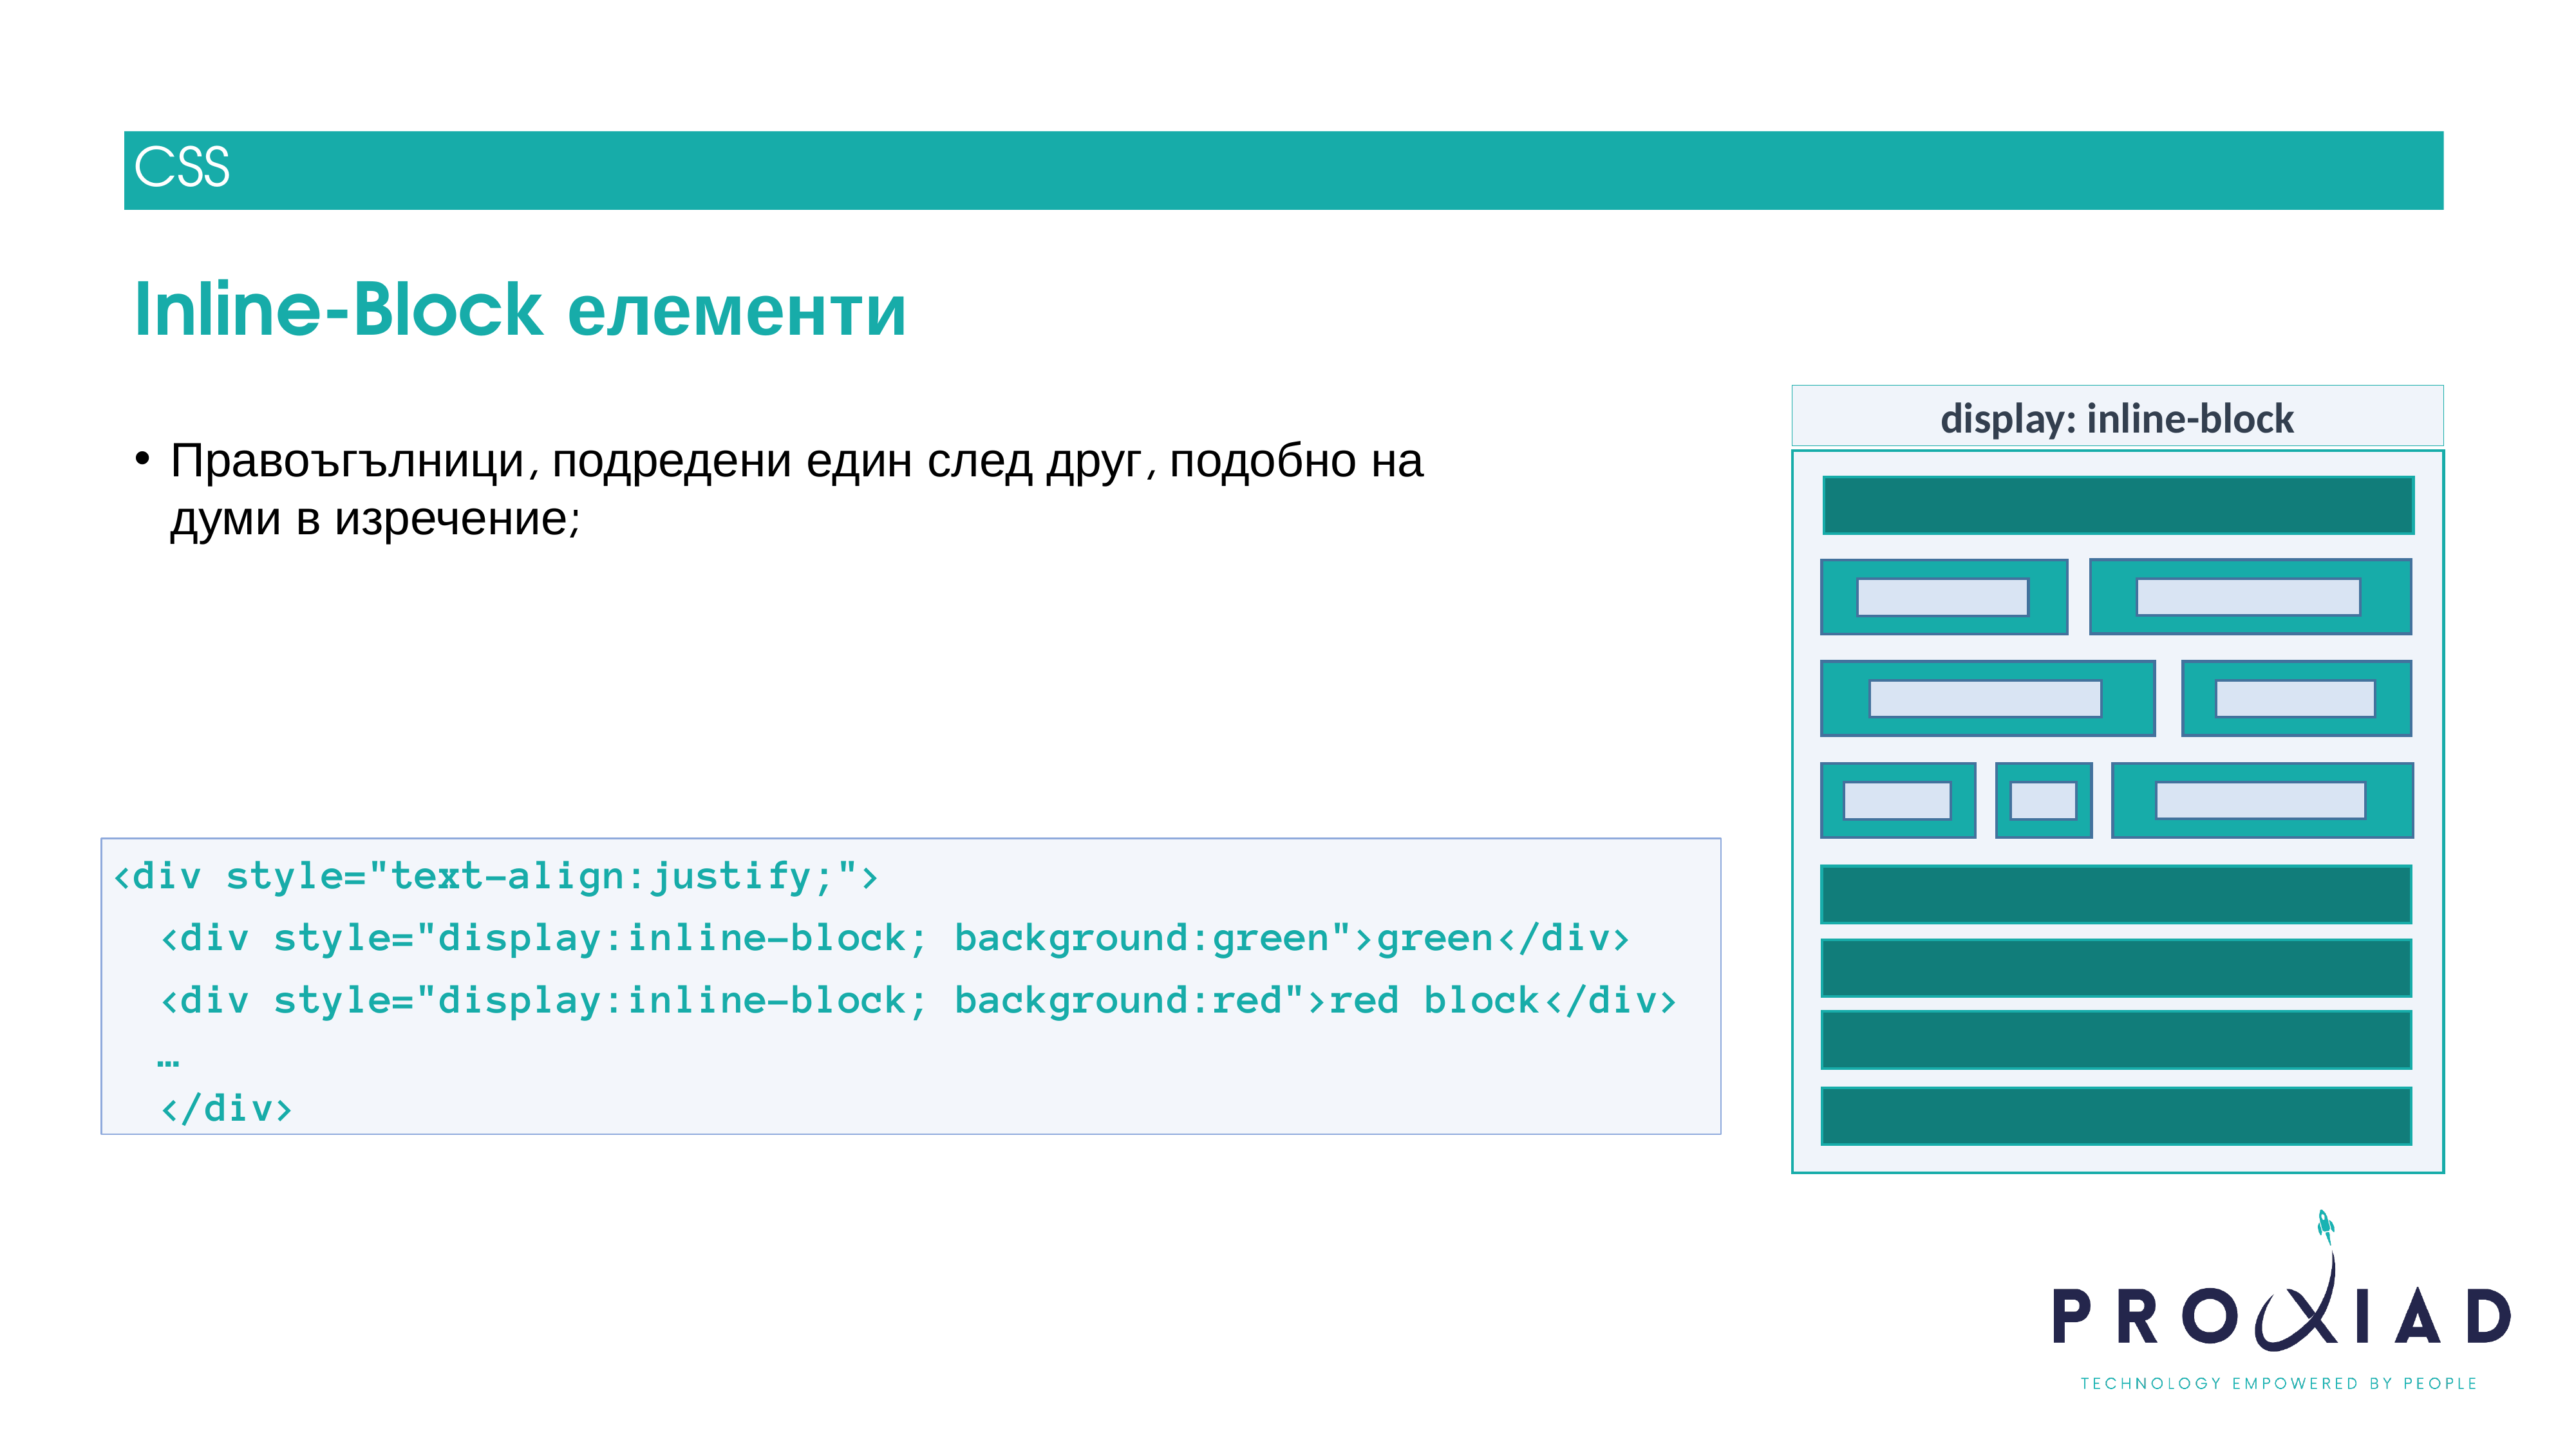

CSS
Inline-Block елементи
display: inline-block
Правоъгълници, подредени един след друг, подобно на
думи в изречение;

<div style="text-align:justify;">
<div style="display:inline-block; background:green">green</div>
<div style="display:inline-block; background:red">red block</div>
…
</div>